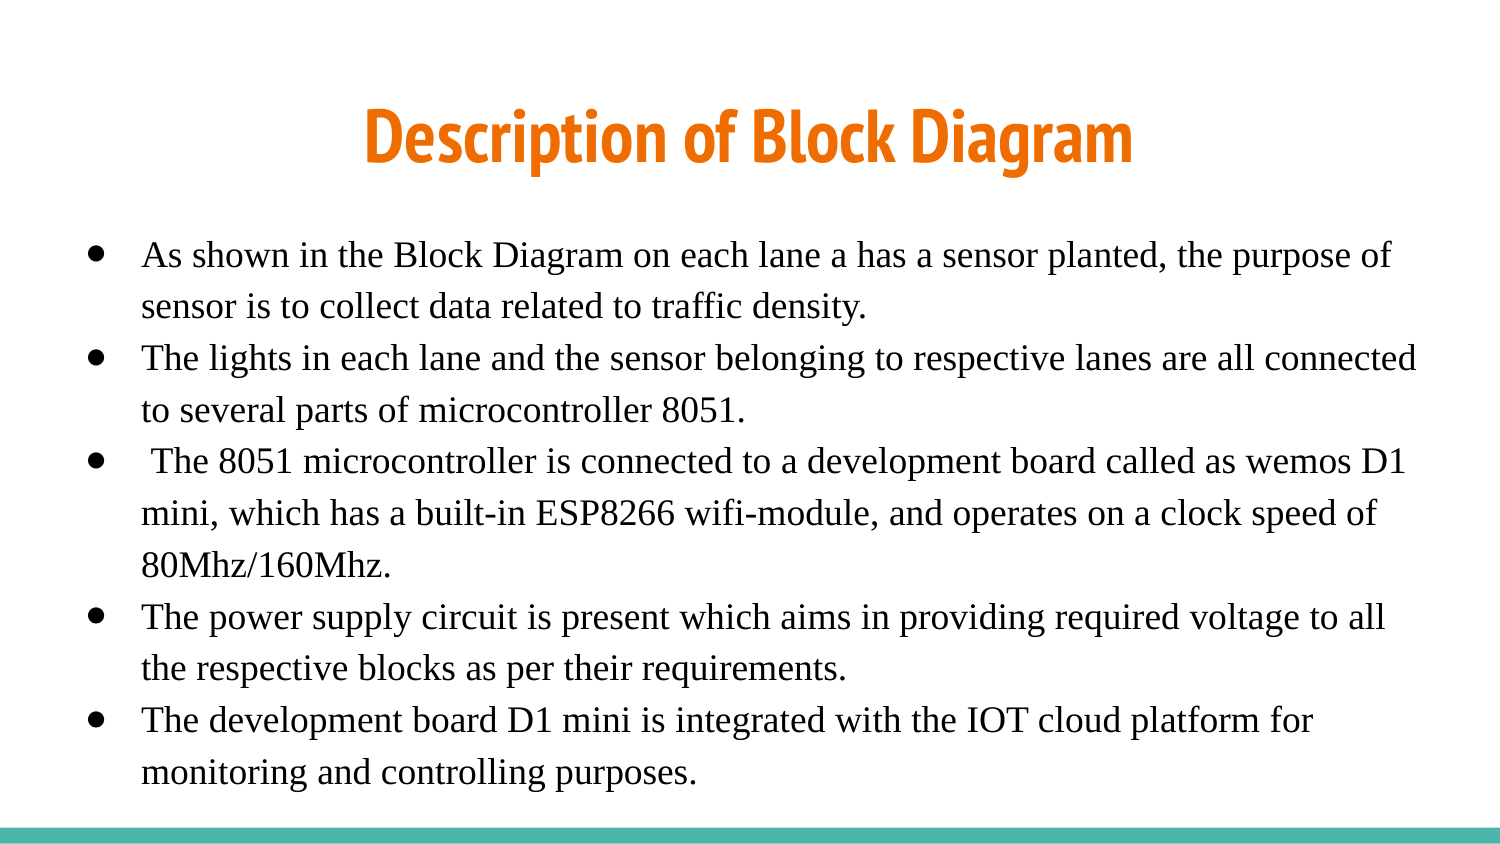

# Description of Block Diagram
As shown in the Block Diagram on each lane a has a sensor planted, the purpose of sensor is to collect data related to traffic density.
The lights in each lane and the sensor belonging to respective lanes are all connected to several parts of microcontroller 8051.
 The 8051 microcontroller is connected to a development board called as wemos D1 mini, which has a built-in ESP8266 wifi-module, and operates on a clock speed of 80Mhz/160Mhz.
The power supply circuit is present which aims in providing required voltage to all the respective blocks as per their requirements.
The development board D1 mini is integrated with the IOT cloud platform for monitoring and controlling purposes.